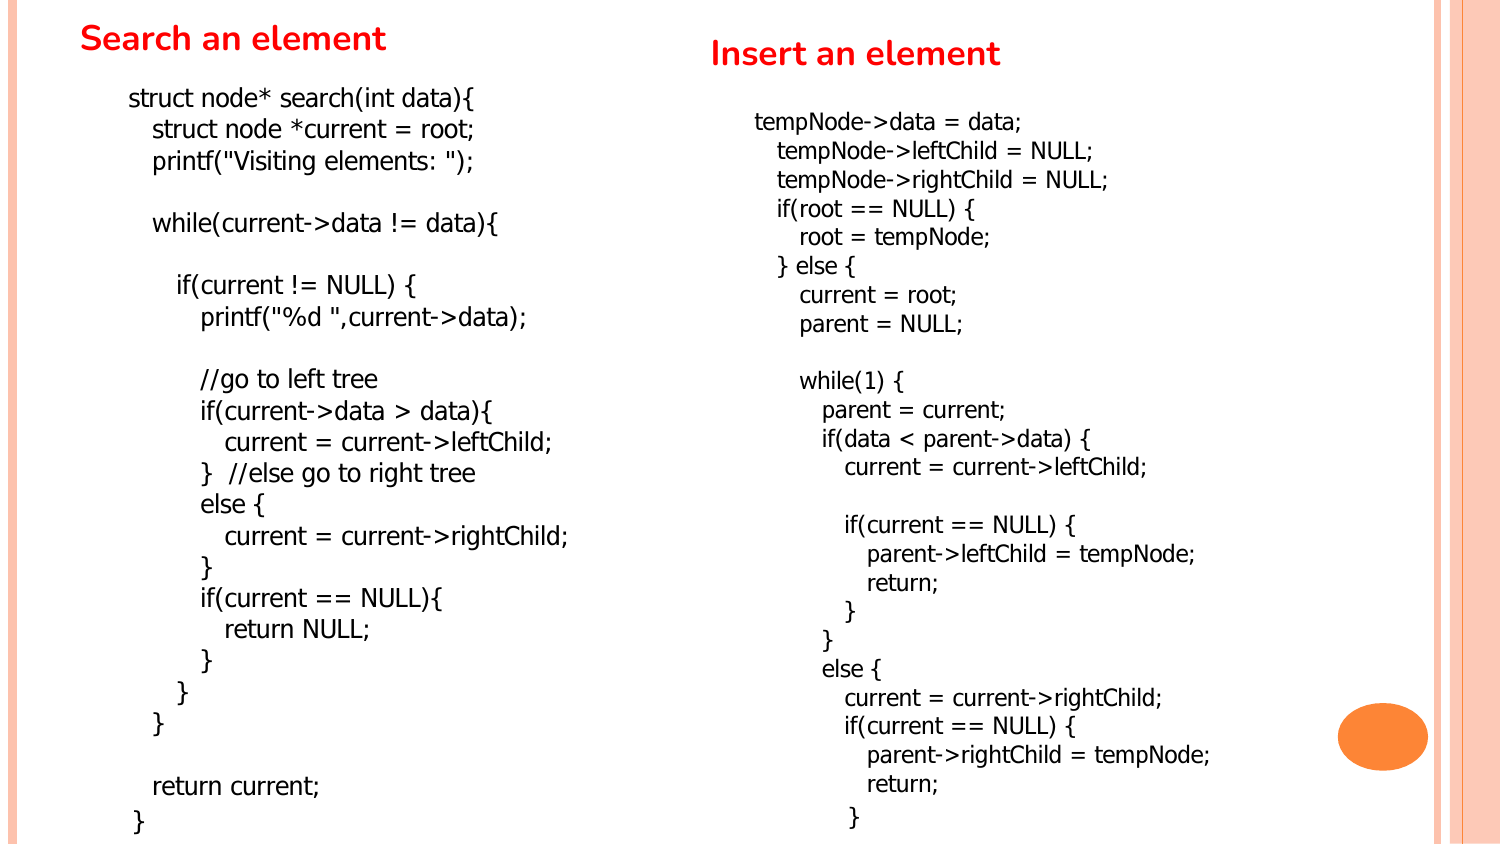

Search an element
Insert an element
struct node* search(int data){
   struct node *current = root;
   printf("Visiting elements: ");

   while(current->data != data){

      if(current != NULL) {
         printf("%d ",current->data);

         //go to left tree
         if(current->data > data){
            current = current->leftChild;
         }  //else go to right tree
         else {
            current = current->rightChild;
         }
         if(current == NULL){
            return NULL;
         }
      }
   }

   return current;
}
tempNode->data = data;
   tempNode->leftChild = NULL;
   tempNode->rightChild = NULL;
   if(root == NULL) {
      root = tempNode;
   } else {
      current = root;
      parent = NULL;

      while(1) {
         parent = current;
         if(data < parent->data) {
            current = current->leftChild;

            if(current == NULL) {
               parent->leftChild = tempNode;
               return;
            }
         }
         else {
            current = current->rightChild;
            if(current == NULL) {
               parent->rightChild = tempNode;
               return;
            }